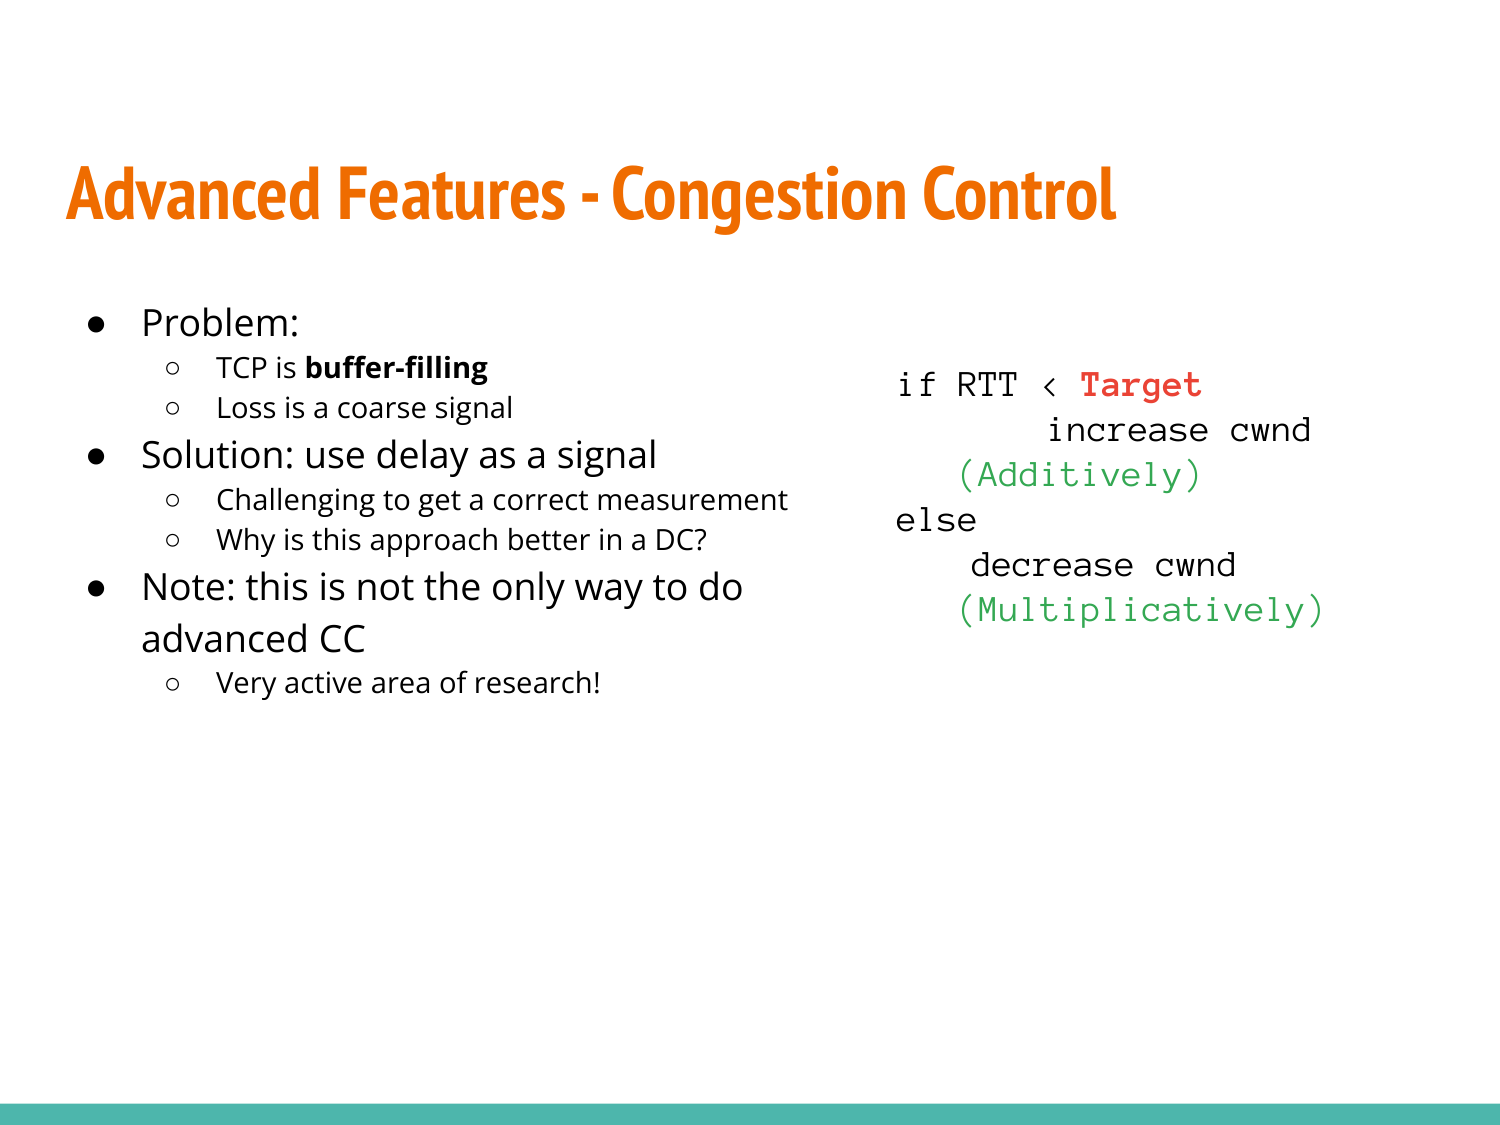

# Advanced Features - Congestion Control
Problem:
TCP is buffer-filling
Loss is a coarse signal
Solution: use delay as a signal
Challenging to get a correct measurement
Why is this approach better in a DC?
Note: this is not the only way to do advanced CC
Very active area of research!

if RTT < Target
	increase cwnd
   (Additively)
else
decrease cwnd
   (Multiplicatively)